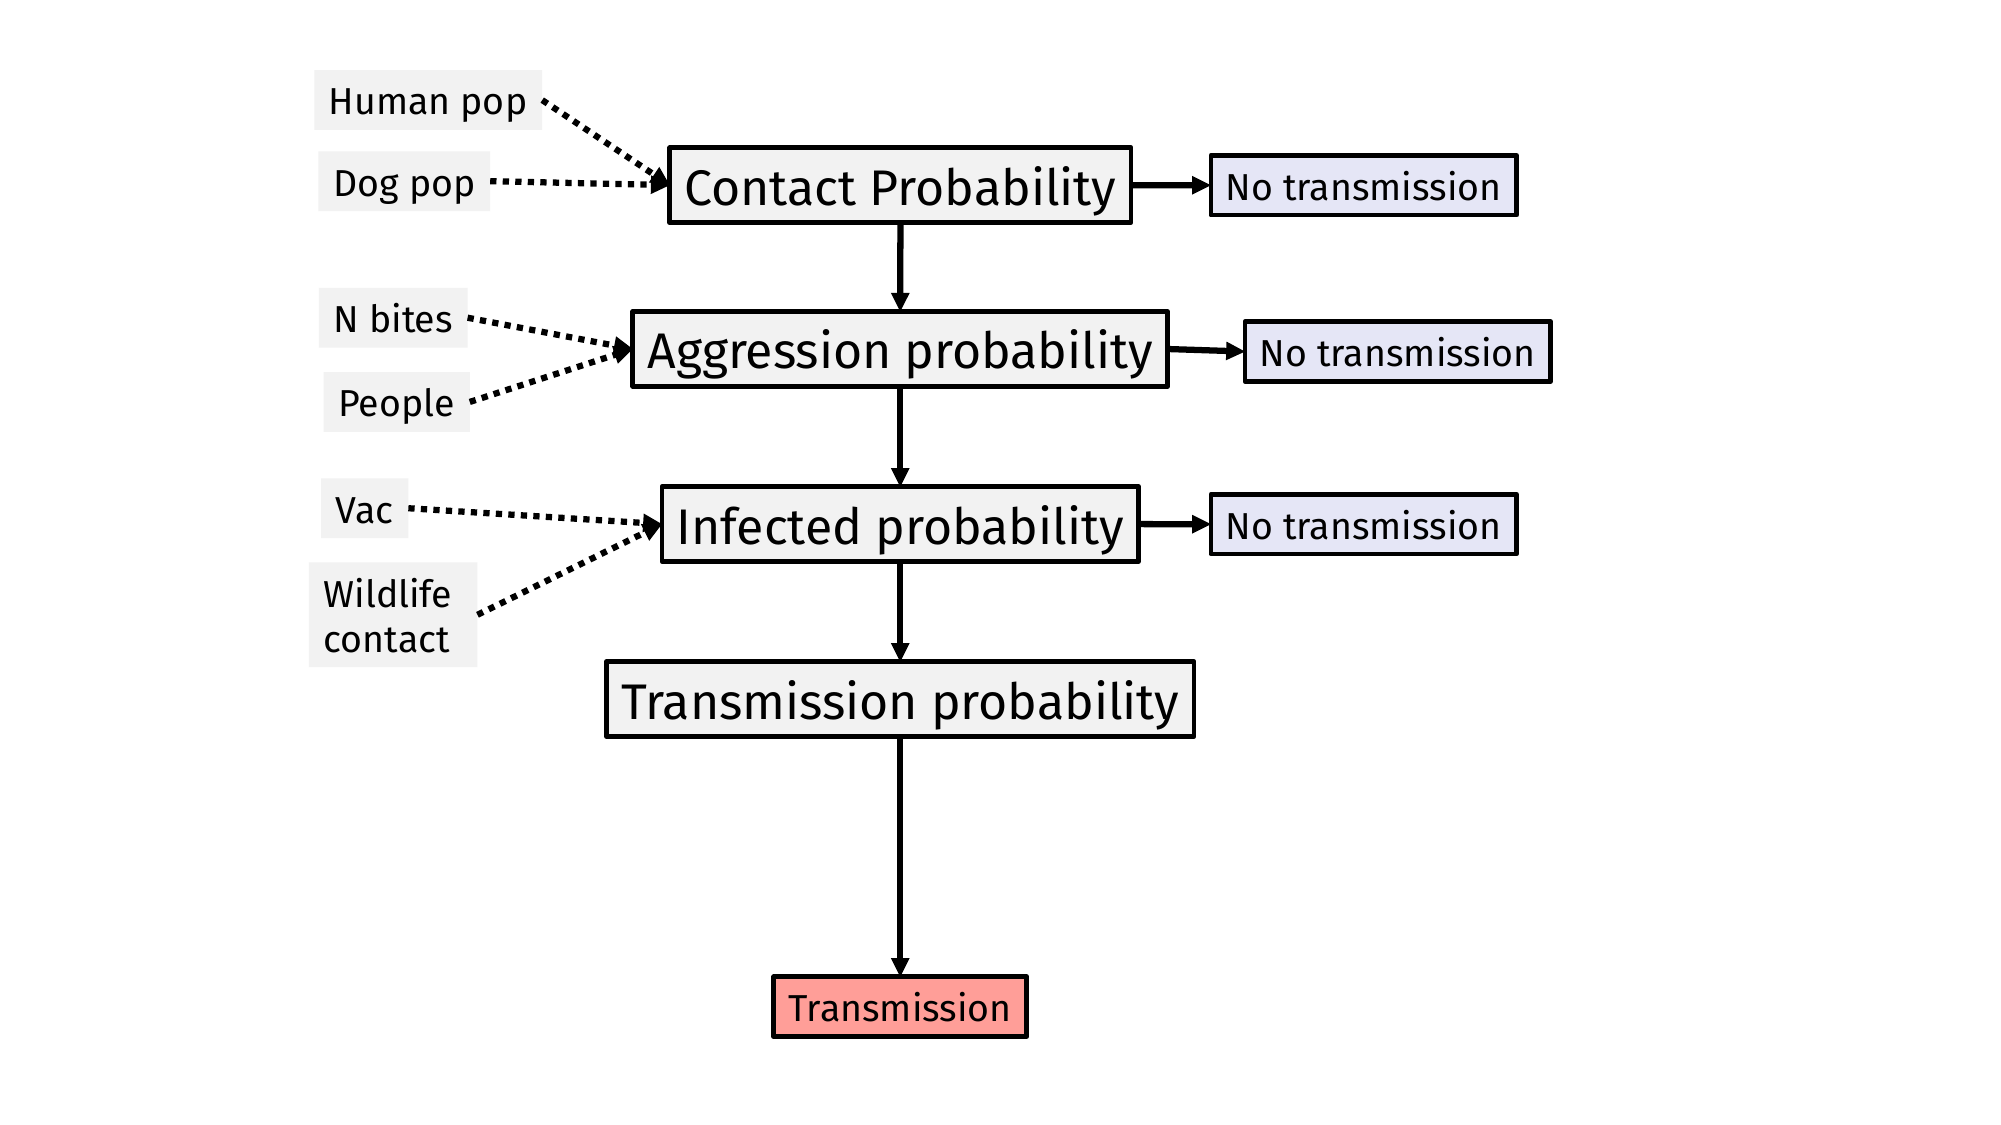

Human pop
Contact Probability
Dog pop
No transmission
N bites
Aggression probability
No transmission
People
Vac
Infected probability
No transmission
Wildlife
contact
Transmission probability
Transmission